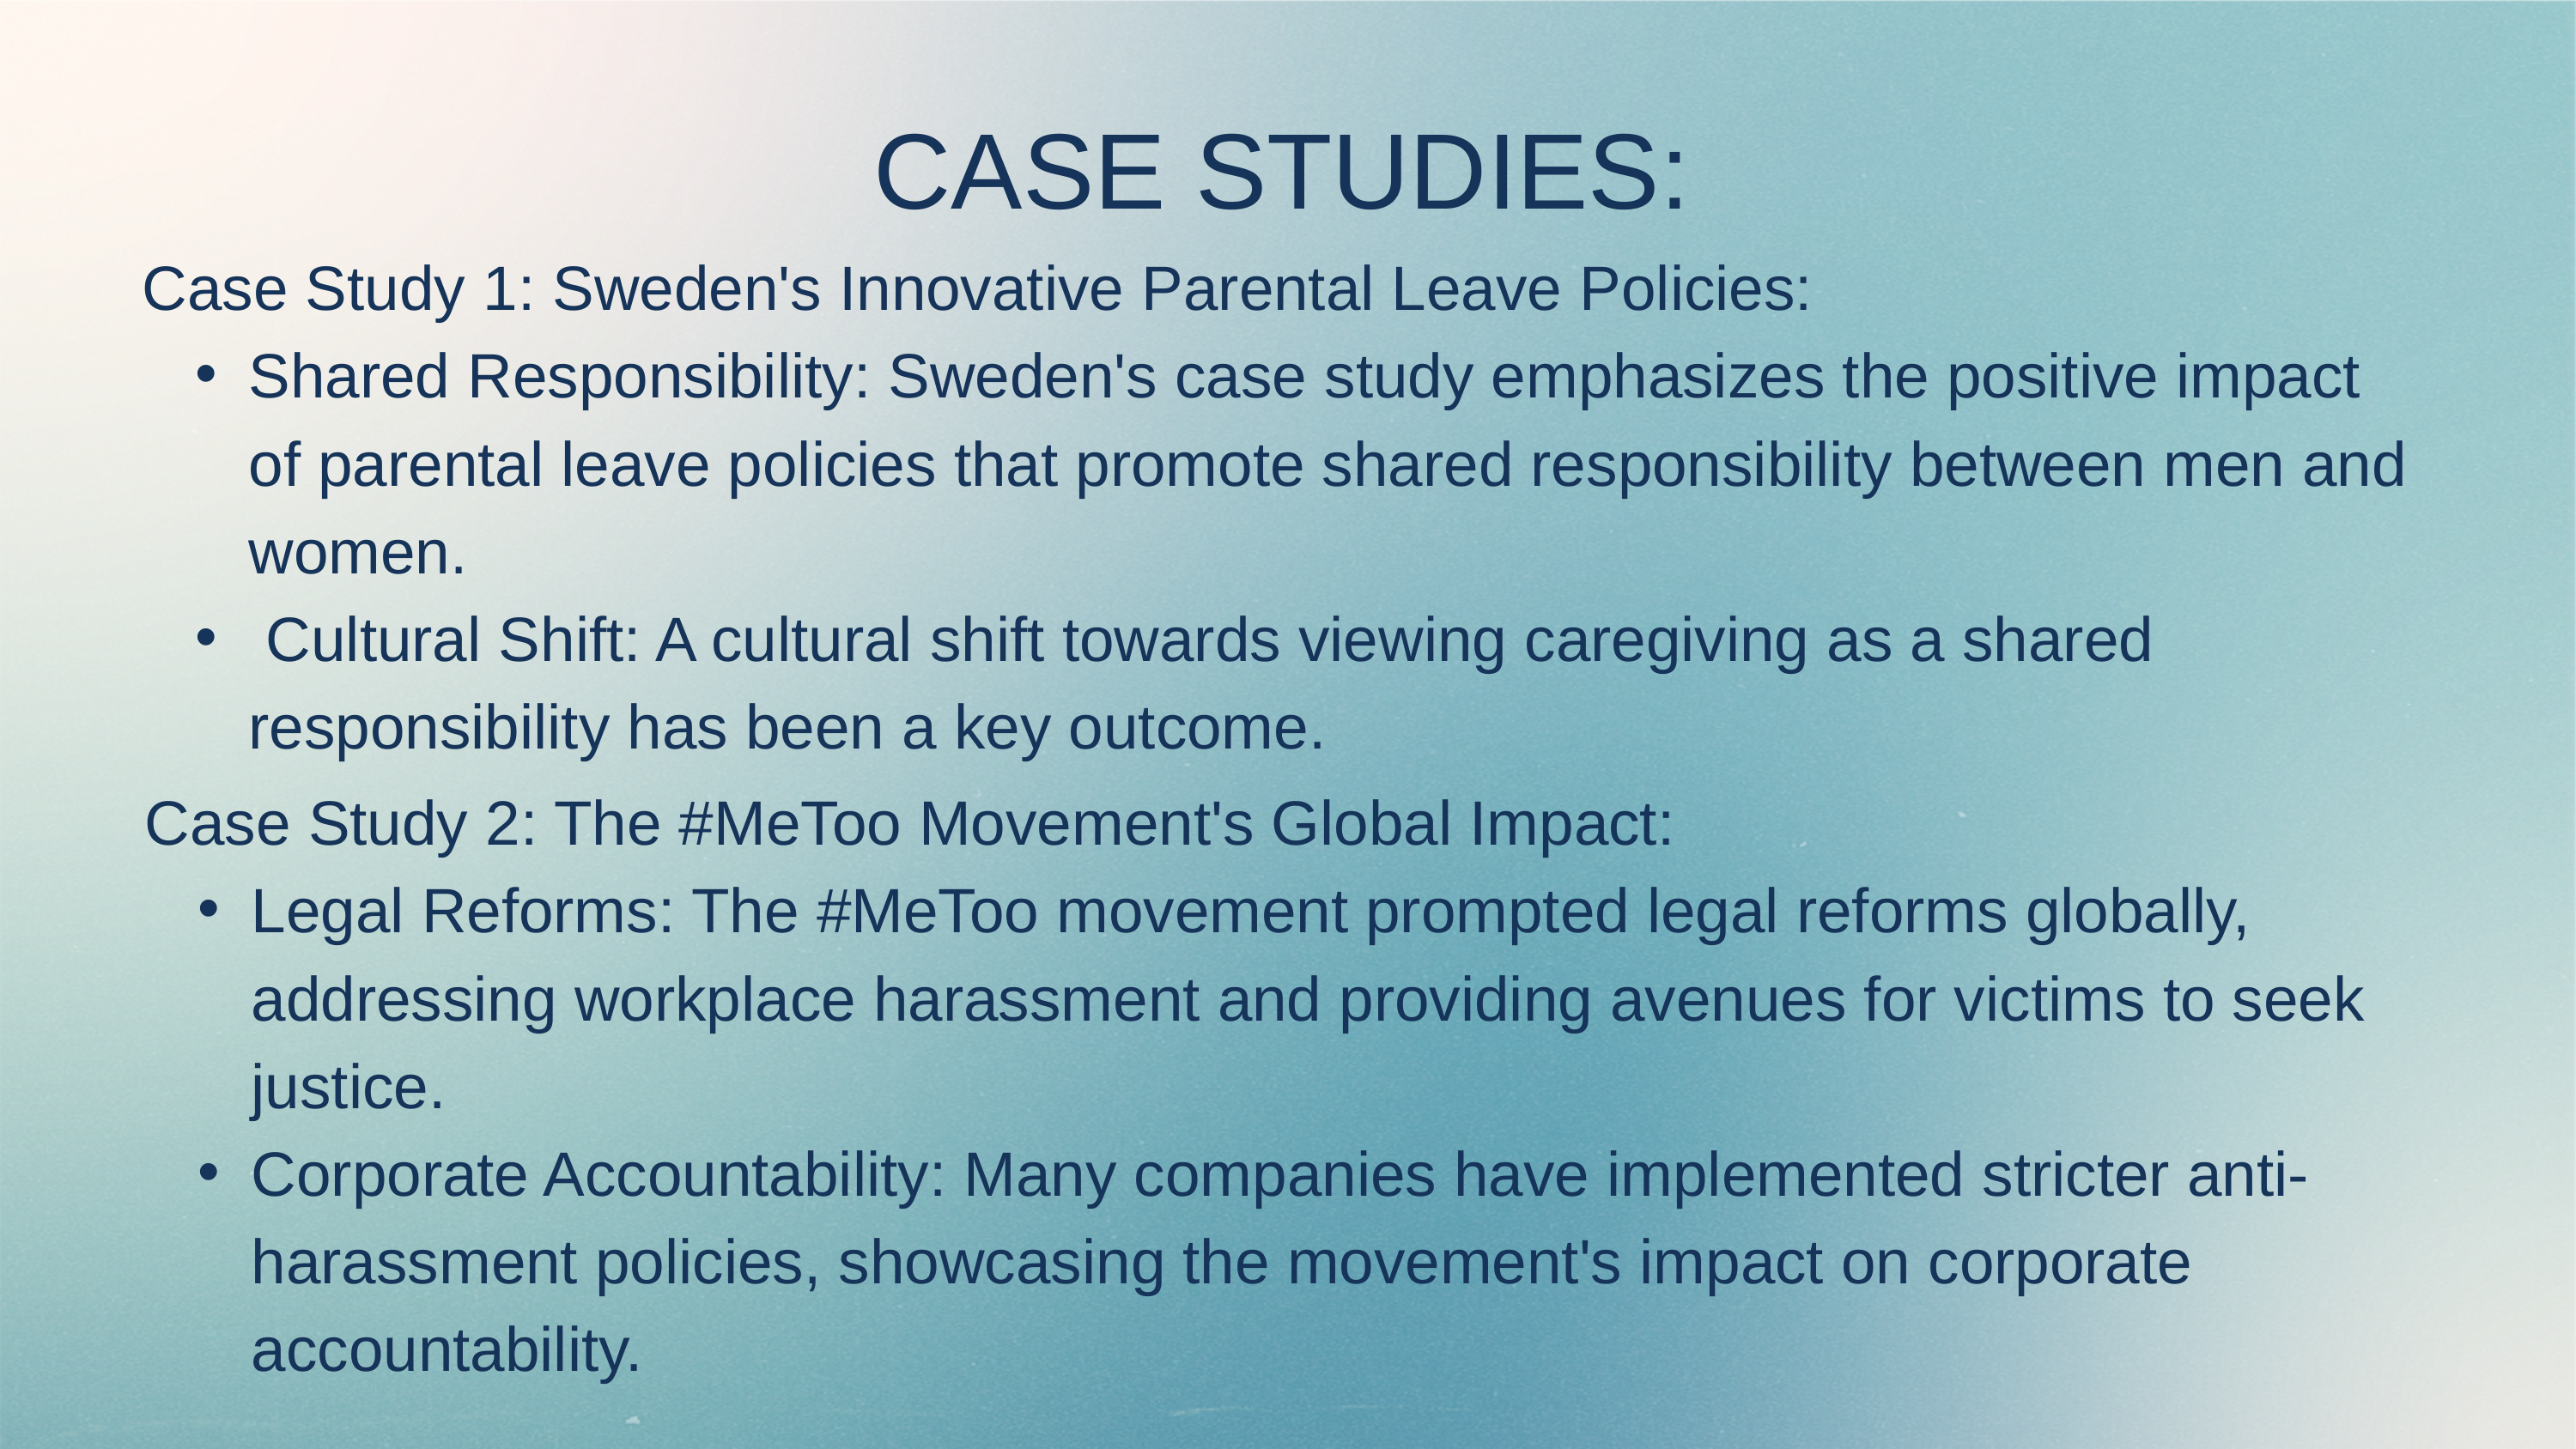

CASE STUDIES:
Case Study 1: Sweden's Innovative Parental Leave Policies:
Shared Responsibility: Sweden's case study emphasizes the positive impact of parental leave policies that promote shared responsibility between men and women.
 Cultural Shift: A cultural shift towards viewing caregiving as a shared responsibility has been a key outcome.
Case Study 2: The #MeToo Movement's Global Impact:
Legal Reforms: The #MeToo movement prompted legal reforms globally, addressing workplace harassment and providing avenues for victims to seek justice.
Corporate Accountability: Many companies have implemented stricter anti-harassment policies, showcasing the movement's impact on corporate accountability.